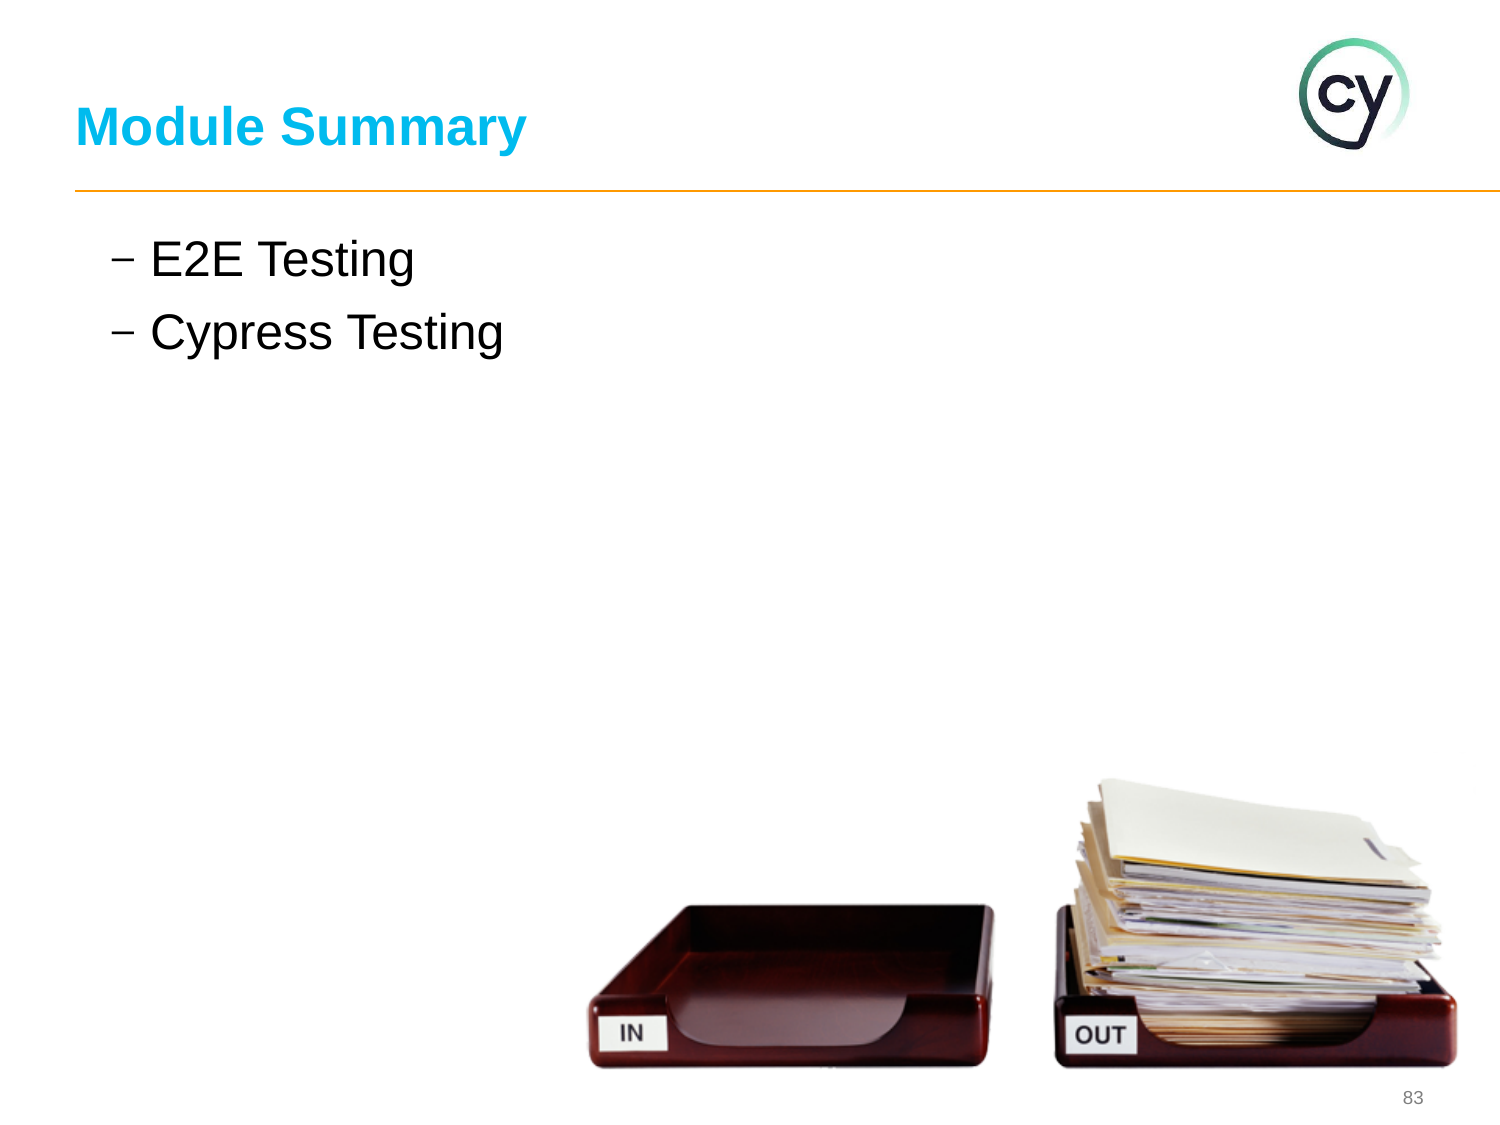

# Module Summary
E2E Testing
Cypress Testing